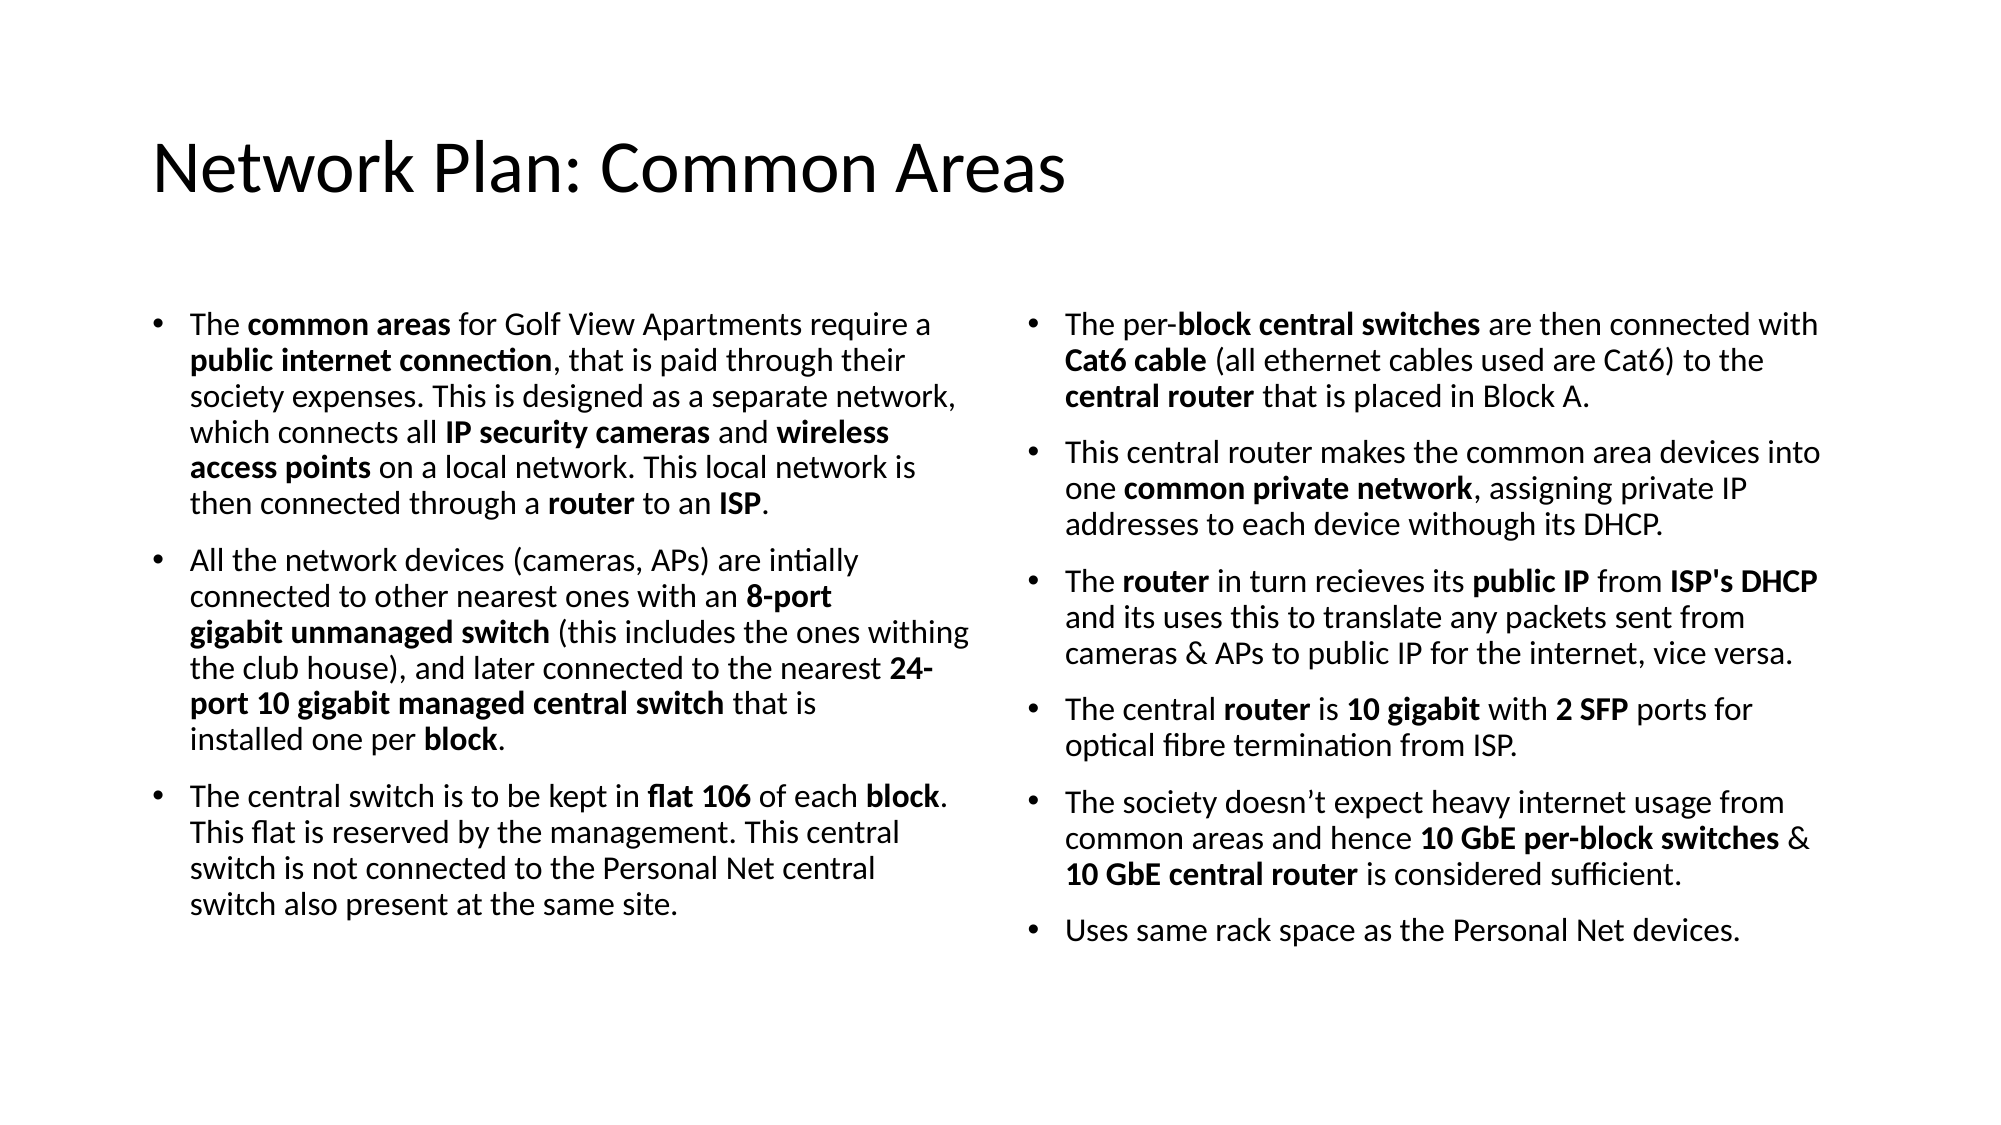

# Network Plan: Common Areas
The common areas for Golf View Apartments require a public internet connection, that is paid through their society expenses. This is designed as a separate network, which connects all IP security cameras and wireless access points on a local network. This local network is then connected through a router to an ISP.
All the network devices (cameras, APs) are intially connected to other nearest ones with an 8-port gigabit unmanaged switch (this includes the ones withing the club house), and later connected to the nearest 24-port 10 gigabit managed central switch that is installed one per block.
The central switch is to be kept in flat 106 of each block. This flat is reserved by the management. This central switch is not connected to the Personal Net central switch also present at the same site.

The per-block central switches are then connected with Cat6 cable (all ethernet cables used are Cat6) to the central router that is placed in Block A.
This central router makes the common area devices into one common private network, assigning private IP addresses to each device withough its DHCP.
The router in turn recieves its public IP from ISP's DHCP and its uses this to translate any packets sent from cameras & APs to public IP for the internet, vice versa.
The central router is 10 gigabit with 2 SFP ports for optical fibre termination from ISP.
The society doesn’t expect heavy internet usage from common areas and hence 10 GbE per-block switches & 10 GbE central router is considered sufficient.
Uses same rack space as the Personal Net devices.